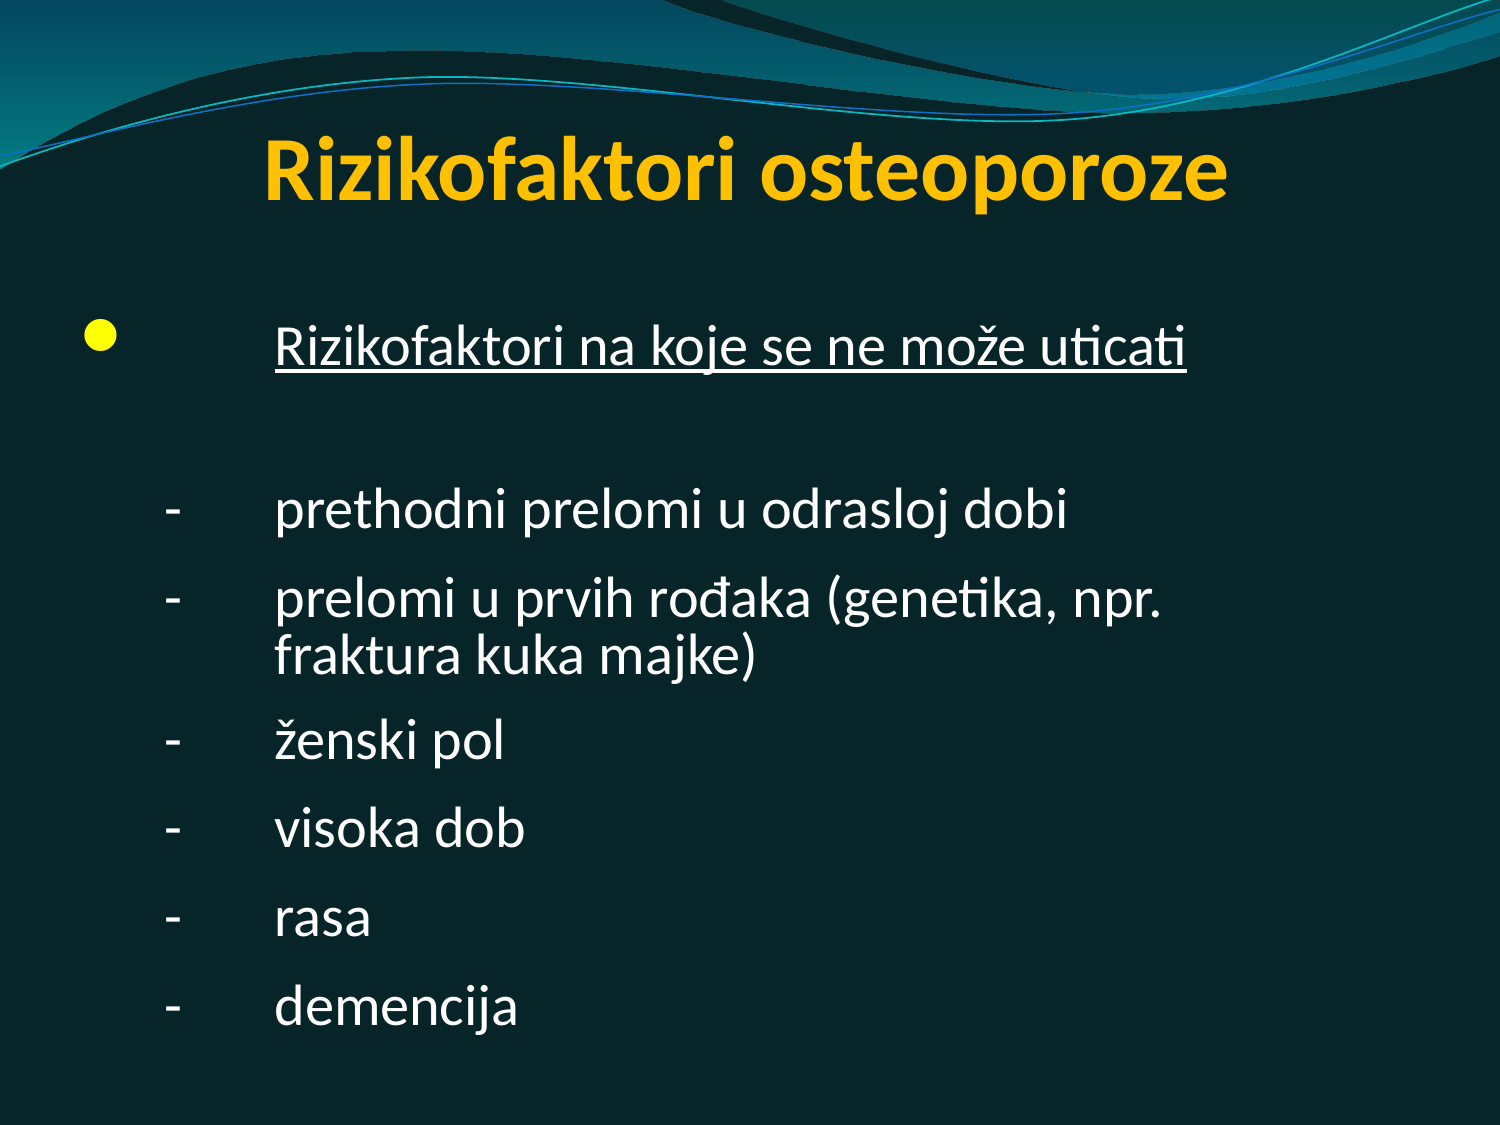

# Rizikofaktori osteoporoze
  	Rizikofaktori na koje se ne može uticati

	   - 	prethodni prelomi u odrasloj dobi
	   - 	prelomi u prvih rođaka (genetika, npr.
        	fraktura kuka majke)
	   - 	ženski pol
	   - 	visoka dob
	   - 	rasa
	   - 	demencija